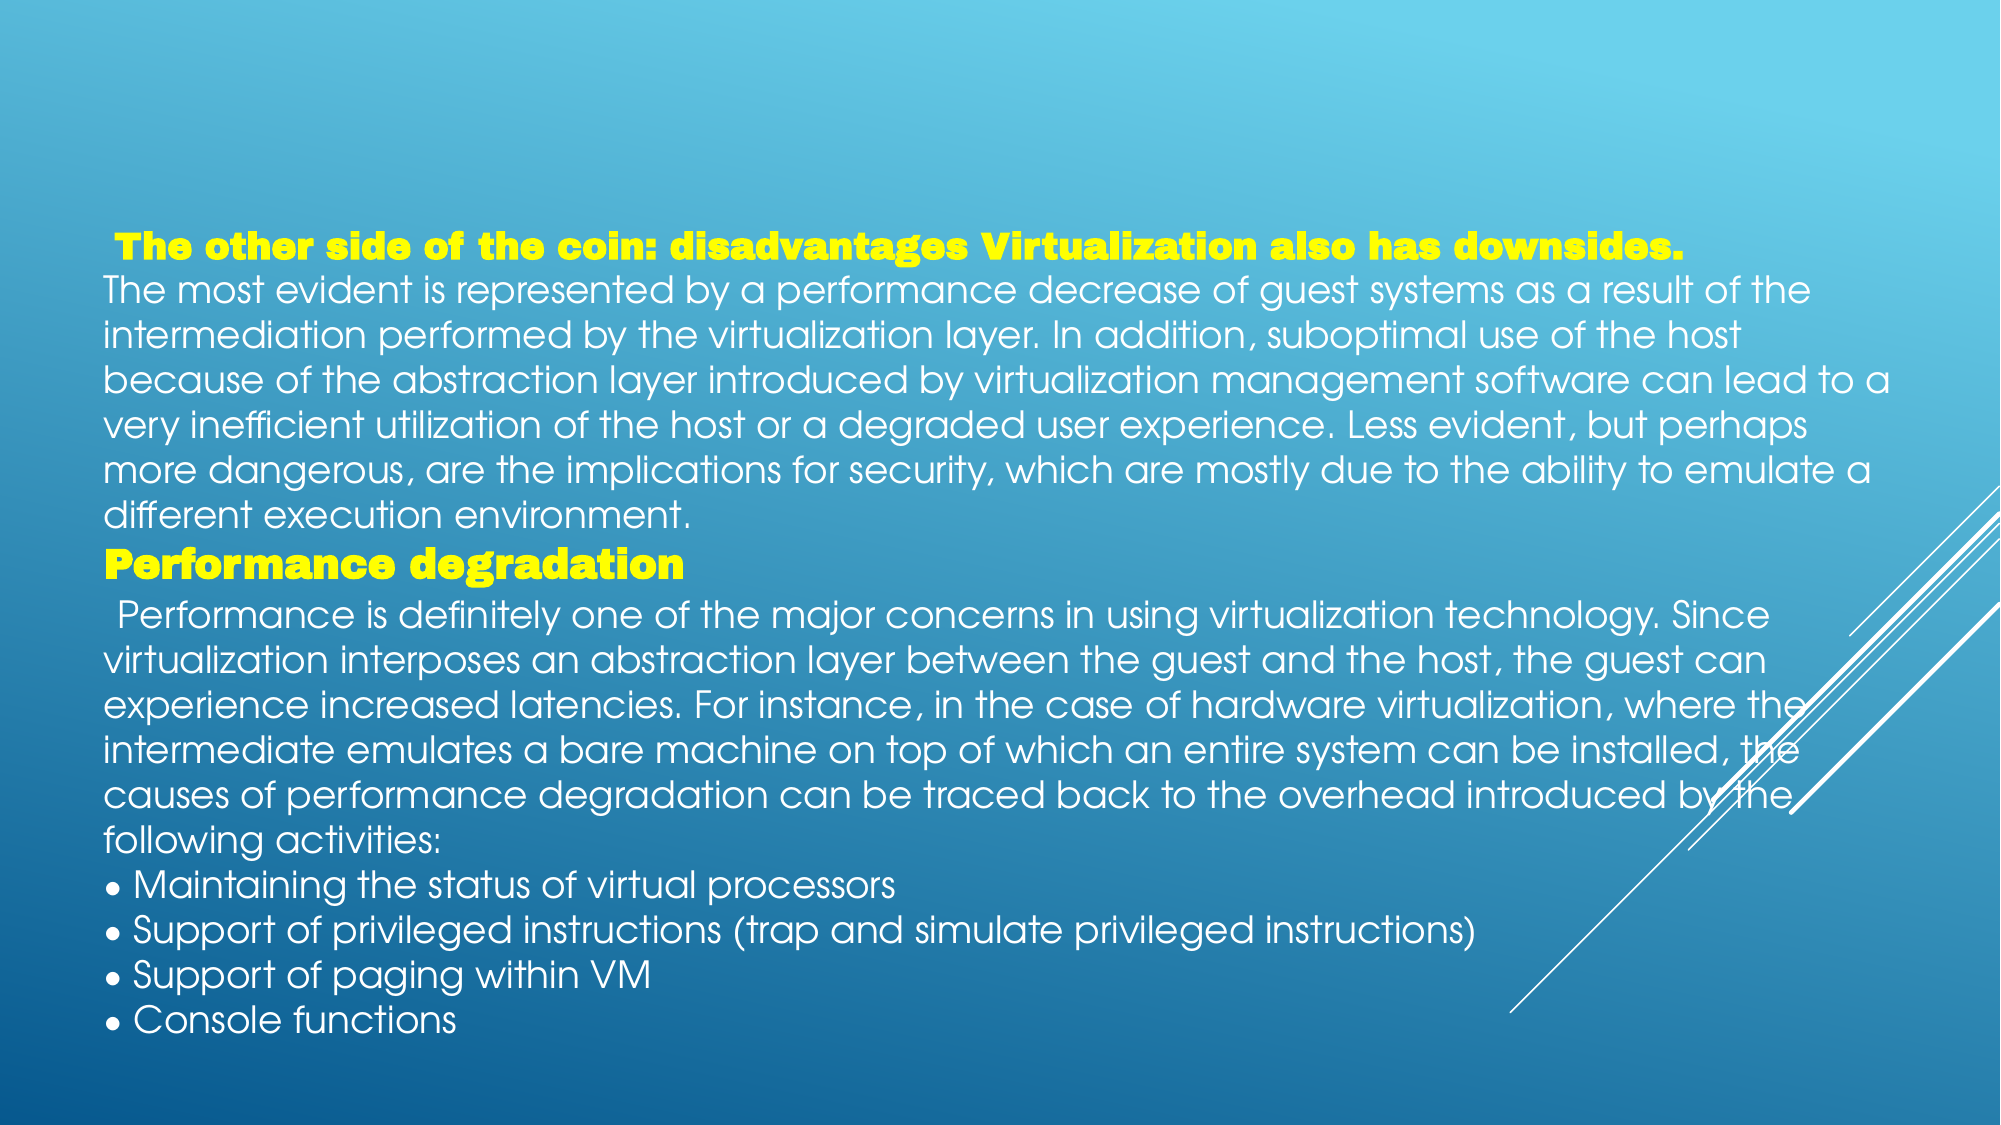

The other side of the coin: disadvantages Virtualization also has downsides.
The most evident is represented by a performance decrease of guest systems as a result of the intermediation performed by the virtualization layer. In addition, suboptimal use of the host because of the abstraction layer introduced by virtualization management software can lead to a very inefficient utilization of the host or a degraded user experience. Less evident, but perhaps more dangerous, are the implications for security, which are mostly due to the ability to emulate a different execution environment.
Performance degradation
 Performance is definitely one of the major concerns in using virtualization technology. Since virtualization interposes an abstraction layer between the guest and the host, the guest can experience increased latencies. For instance, in the case of hardware virtualization, where the intermediate emulates a bare machine on top of which an entire system can be installed, the causes of performance degradation can be traced back to the overhead introduced by the following activities:
• Maintaining the status of virtual processors
• Support of privileged instructions (trap and simulate privileged instructions)
• Support of paging within VM
• Console functions